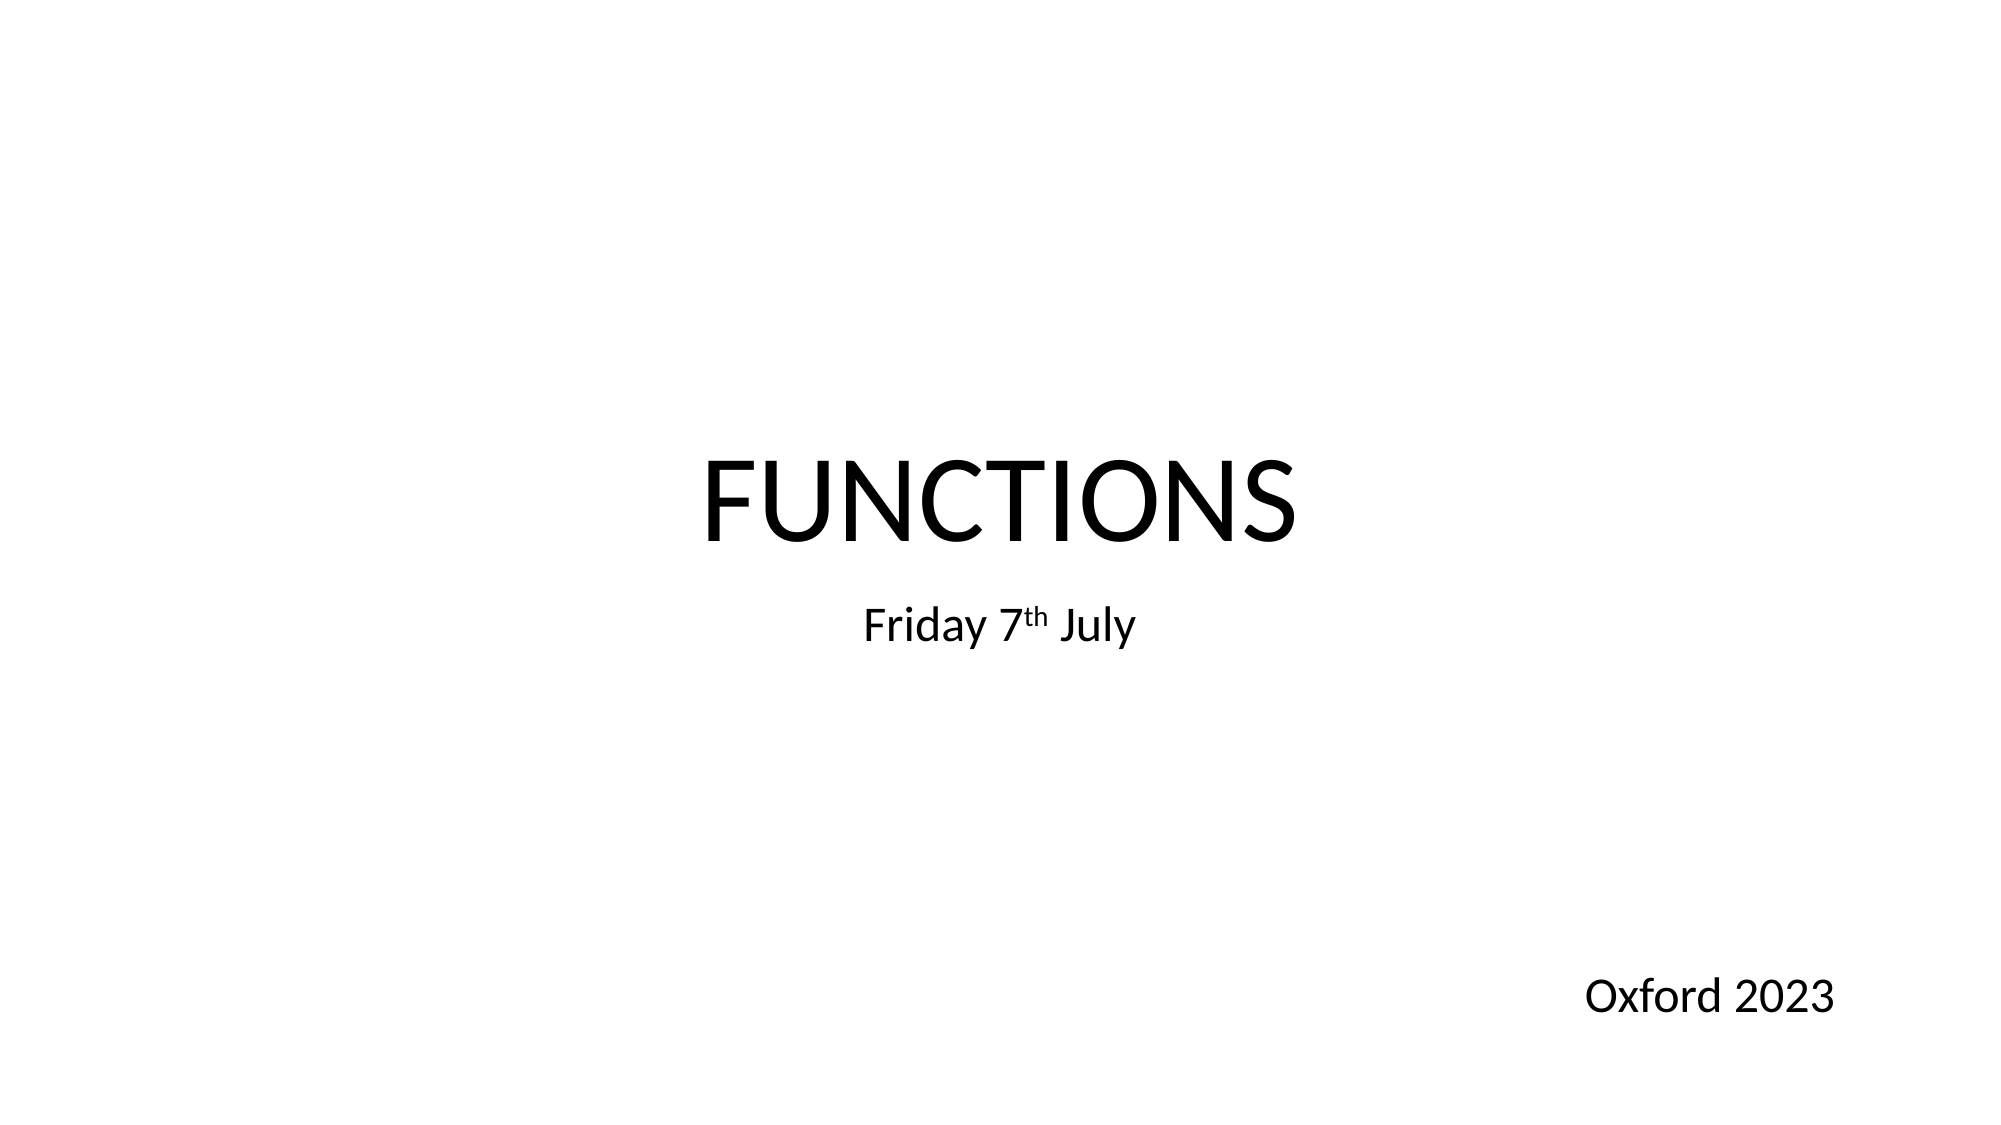

# FUNCTIONS
Friday 7th July
Oxford 2023